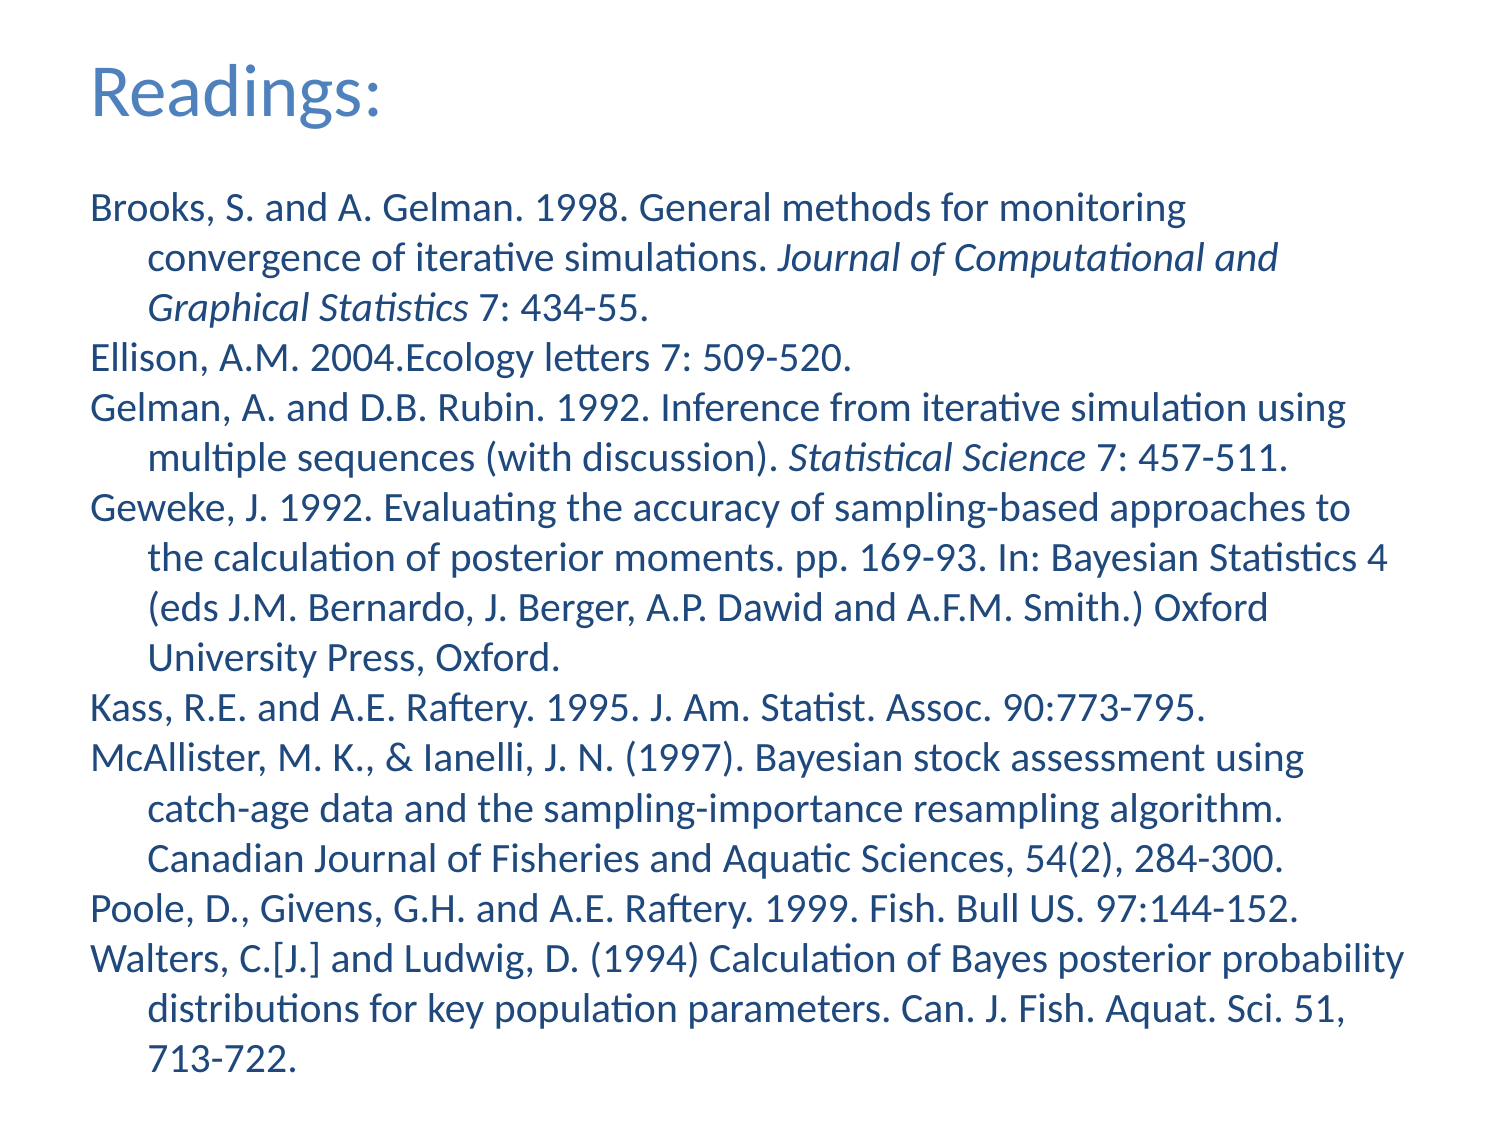

# Readings:
Brooks, S. and A. Gelman. 1998. General methods for monitoring convergence of iterative simulations. Journal of Computational and Graphical Statistics 7: 434-55.
Ellison, A.M. 2004.Ecology letters 7: 509-520.
Gelman, A. and D.B. Rubin. 1992. Inference from iterative simulation using multiple sequences (with discussion). Statistical Science 7: 457-511.
Geweke, J. 1992. Evaluating the accuracy of sampling-based approaches to the calculation of posterior moments. pp. 169-93. In: Bayesian Statistics 4 (eds J.M. Bernardo, J. Berger, A.P. Dawid and A.F.M. Smith.) Oxford University Press, Oxford.
Kass, R.E. and A.E. Raftery. 1995. J. Am. Statist. Assoc. 90:773-795.
McAllister, M. K., & Ianelli, J. N. (1997). Bayesian stock assessment using catch-age data and the sampling-importance resampling algorithm. Canadian Journal of Fisheries and Aquatic Sciences, 54(2), 284-300.
Poole, D., Givens, G.H. and A.E. Raftery. 1999. Fish. Bull US. 97:144-152.
Walters, C.[J.] and Ludwig, D. (1994) Calculation of Bayes posterior probability distributions for key population parameters. Can. J. Fish. Aquat. Sci. 51, 713-722.